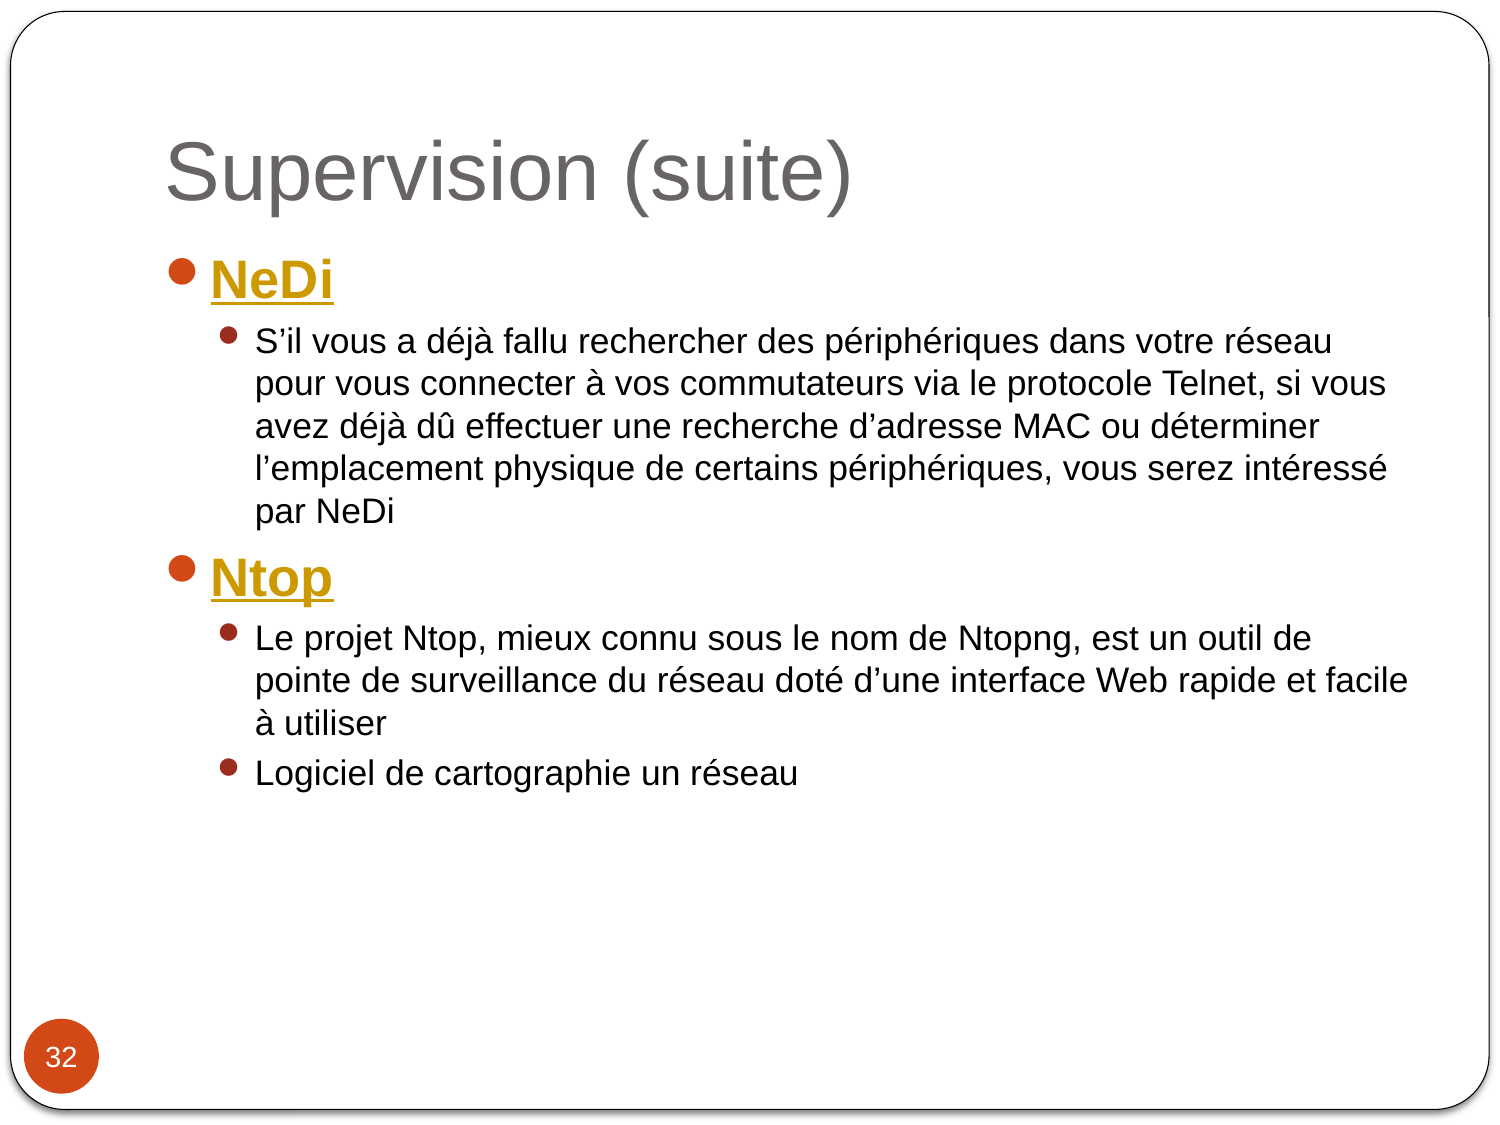

# Supervision (suite)
NeDi
S’il vous a déjà fallu rechercher des périphériques dans votre réseau pour vous connecter à vos commutateurs via le protocole Telnet, si vous avez déjà dû effectuer une recherche d’adresse MAC ou déterminer l’emplacement physique de certains périphériques, vous serez intéressé par NeDi
Ntop
Le projet Ntop, mieux connu sous le nom de Ntopng, est un outil de pointe de surveillance du réseau doté d’une interface Web rapide et facile à utiliser
Logiciel de cartographie un réseau
32